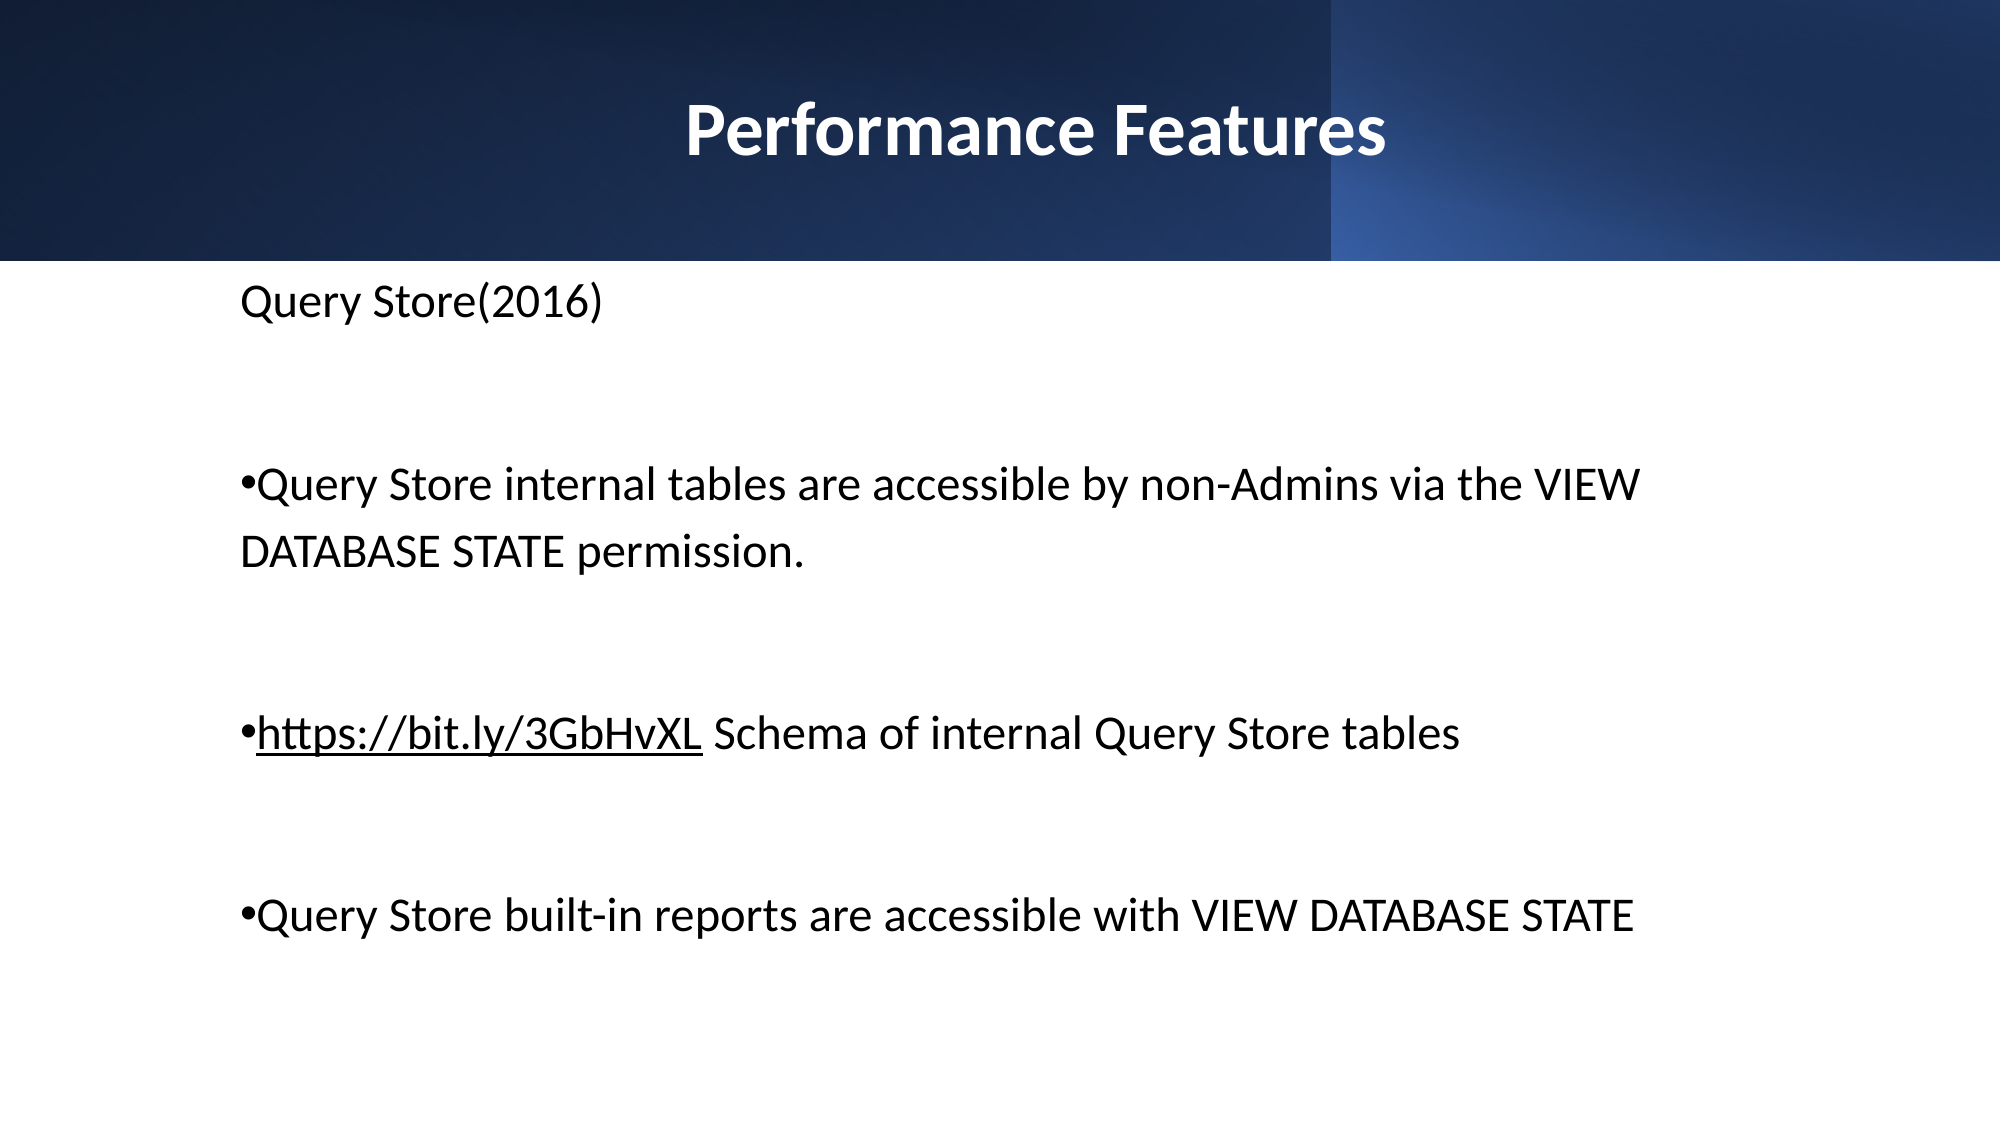

# Performance Features
Query Store(2016)

Query Store internal tables are accessible by non-Admins via the VIEW DATABASE STATE permission.

https://bit.ly/3GbHvXL Schema of internal Query Store tables

Query Store built-in reports are accessible with VIEW DATABASE STATE

​